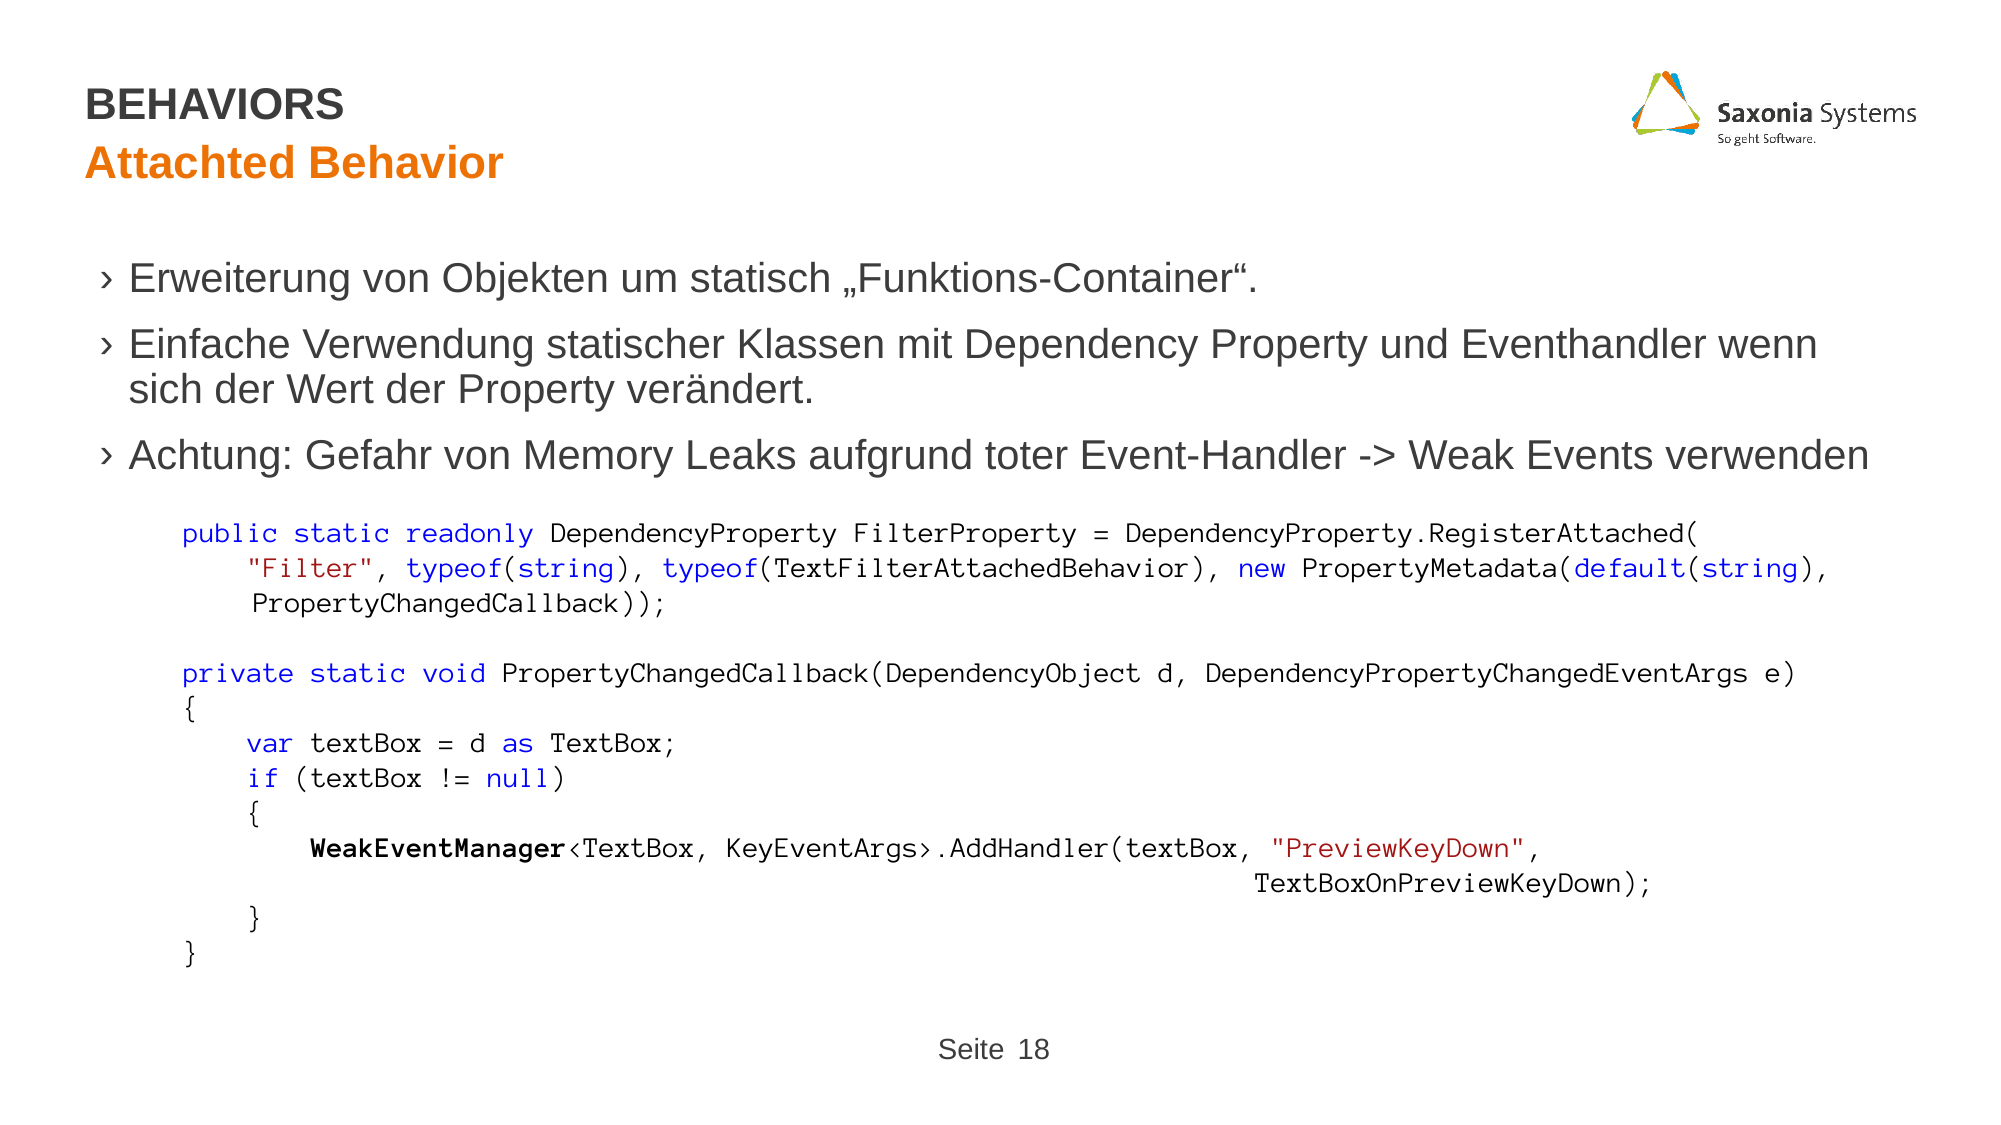

# Behaviors
Attachted Behavior
Erweiterung von Objekten um statisch „Funktions-Container“.
Einfache Verwendung statischer Klassen mit Dependency Property und Eventhandler wenn sich der Wert der Property verändert.
Achtung: Gefahr von Memory Leaks aufgrund toter Event-Handler -> Weak Events verwenden

        public static readonly DependencyProperty FilterProperty = DependencyProperty.RegisterAttached(
            "Filter", typeof(string), typeof(TextFilterAttachedBehavior), new PropertyMetadata(default(string),
	   PropertyChangedCallback));

        private static void PropertyChangedCallback(DependencyObject d, DependencyPropertyChangedEventArgs e)
        {
            var textBox = d as TextBox;
            if (textBox != null)
            {
                WeakEventManager<TextBox, KeyEventArgs>.AddHandler(textBox, "PreviewKeyDown", 										TextBoxOnPreviewKeyDown);
            }
        }

18